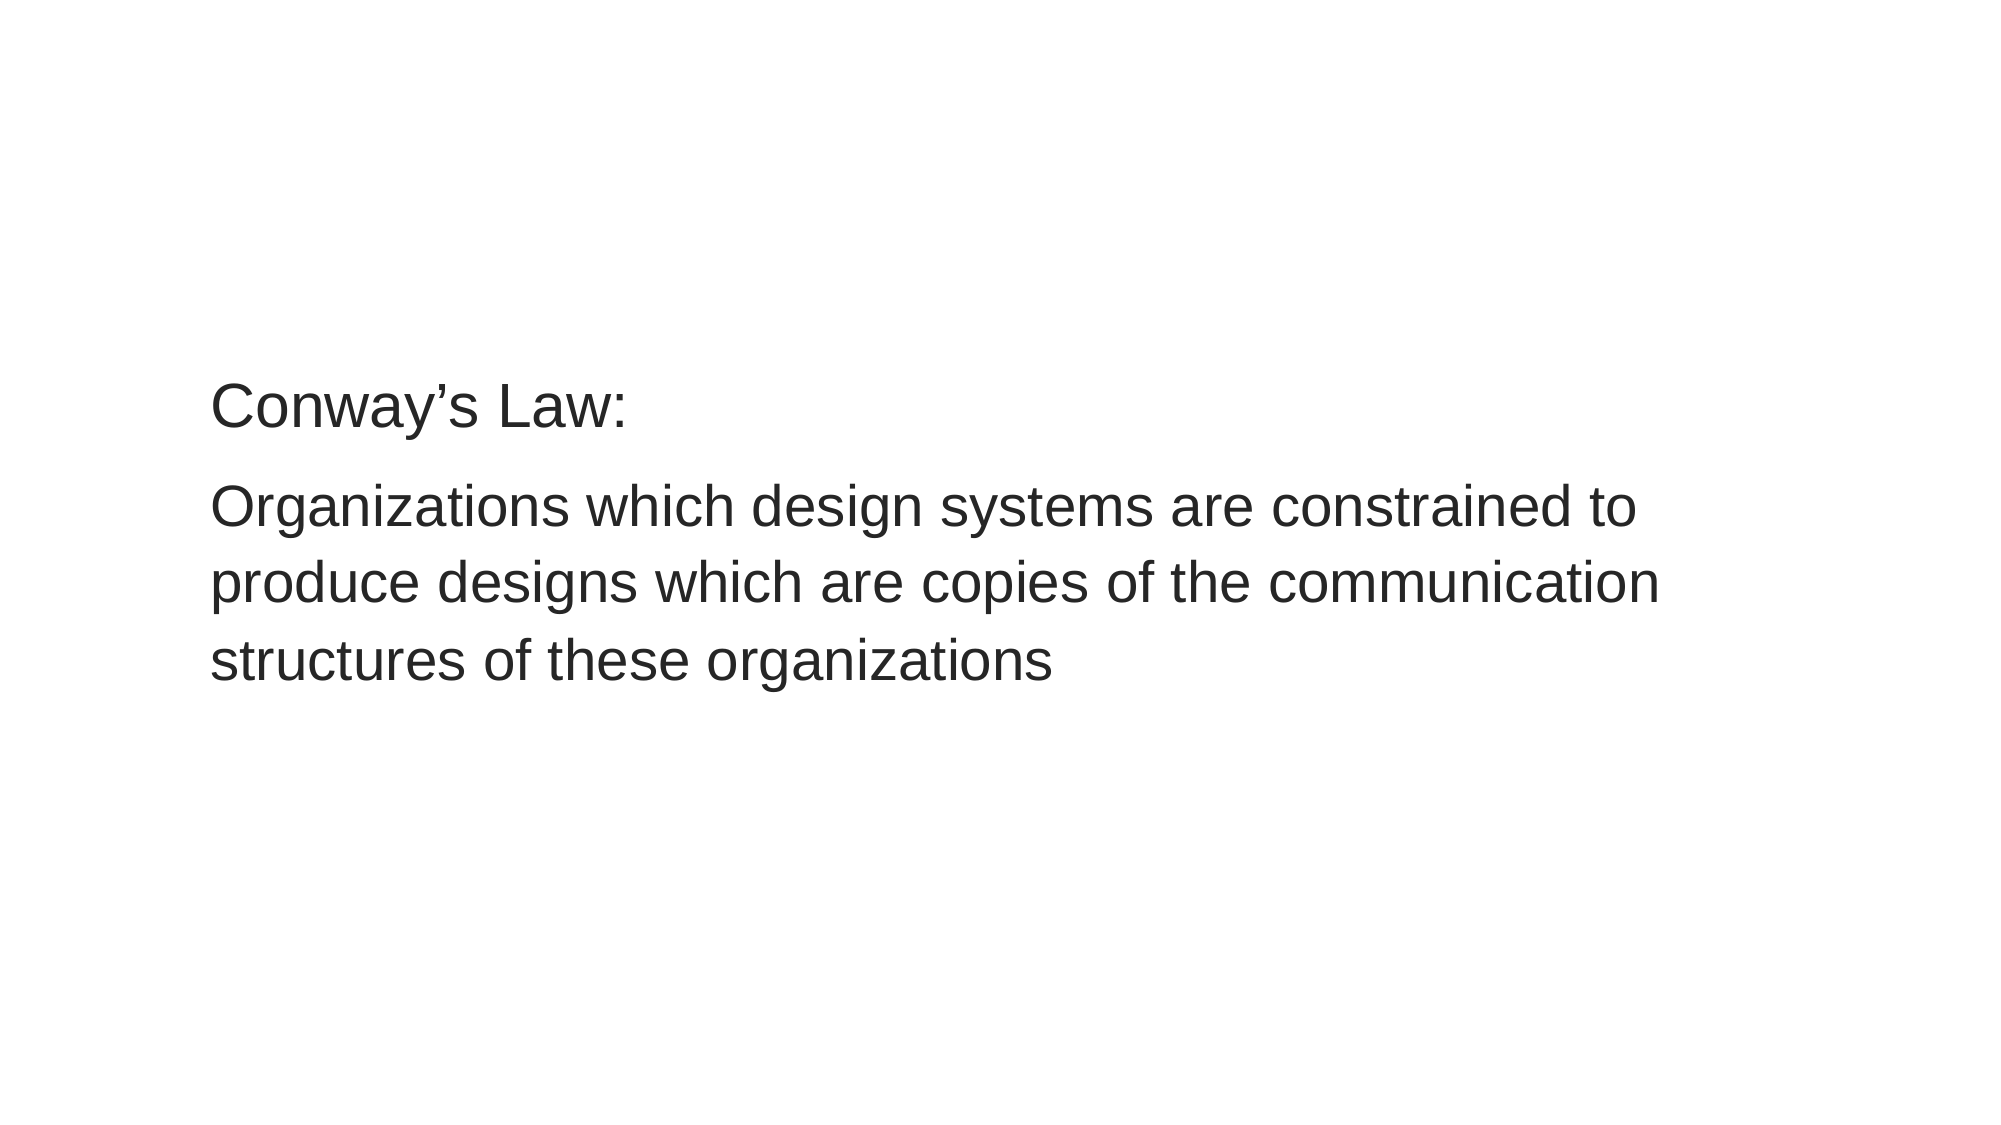

Conway’s Law:
Organizations which design systems are constrained to produce designs which are copies of the communication structures of these organizations